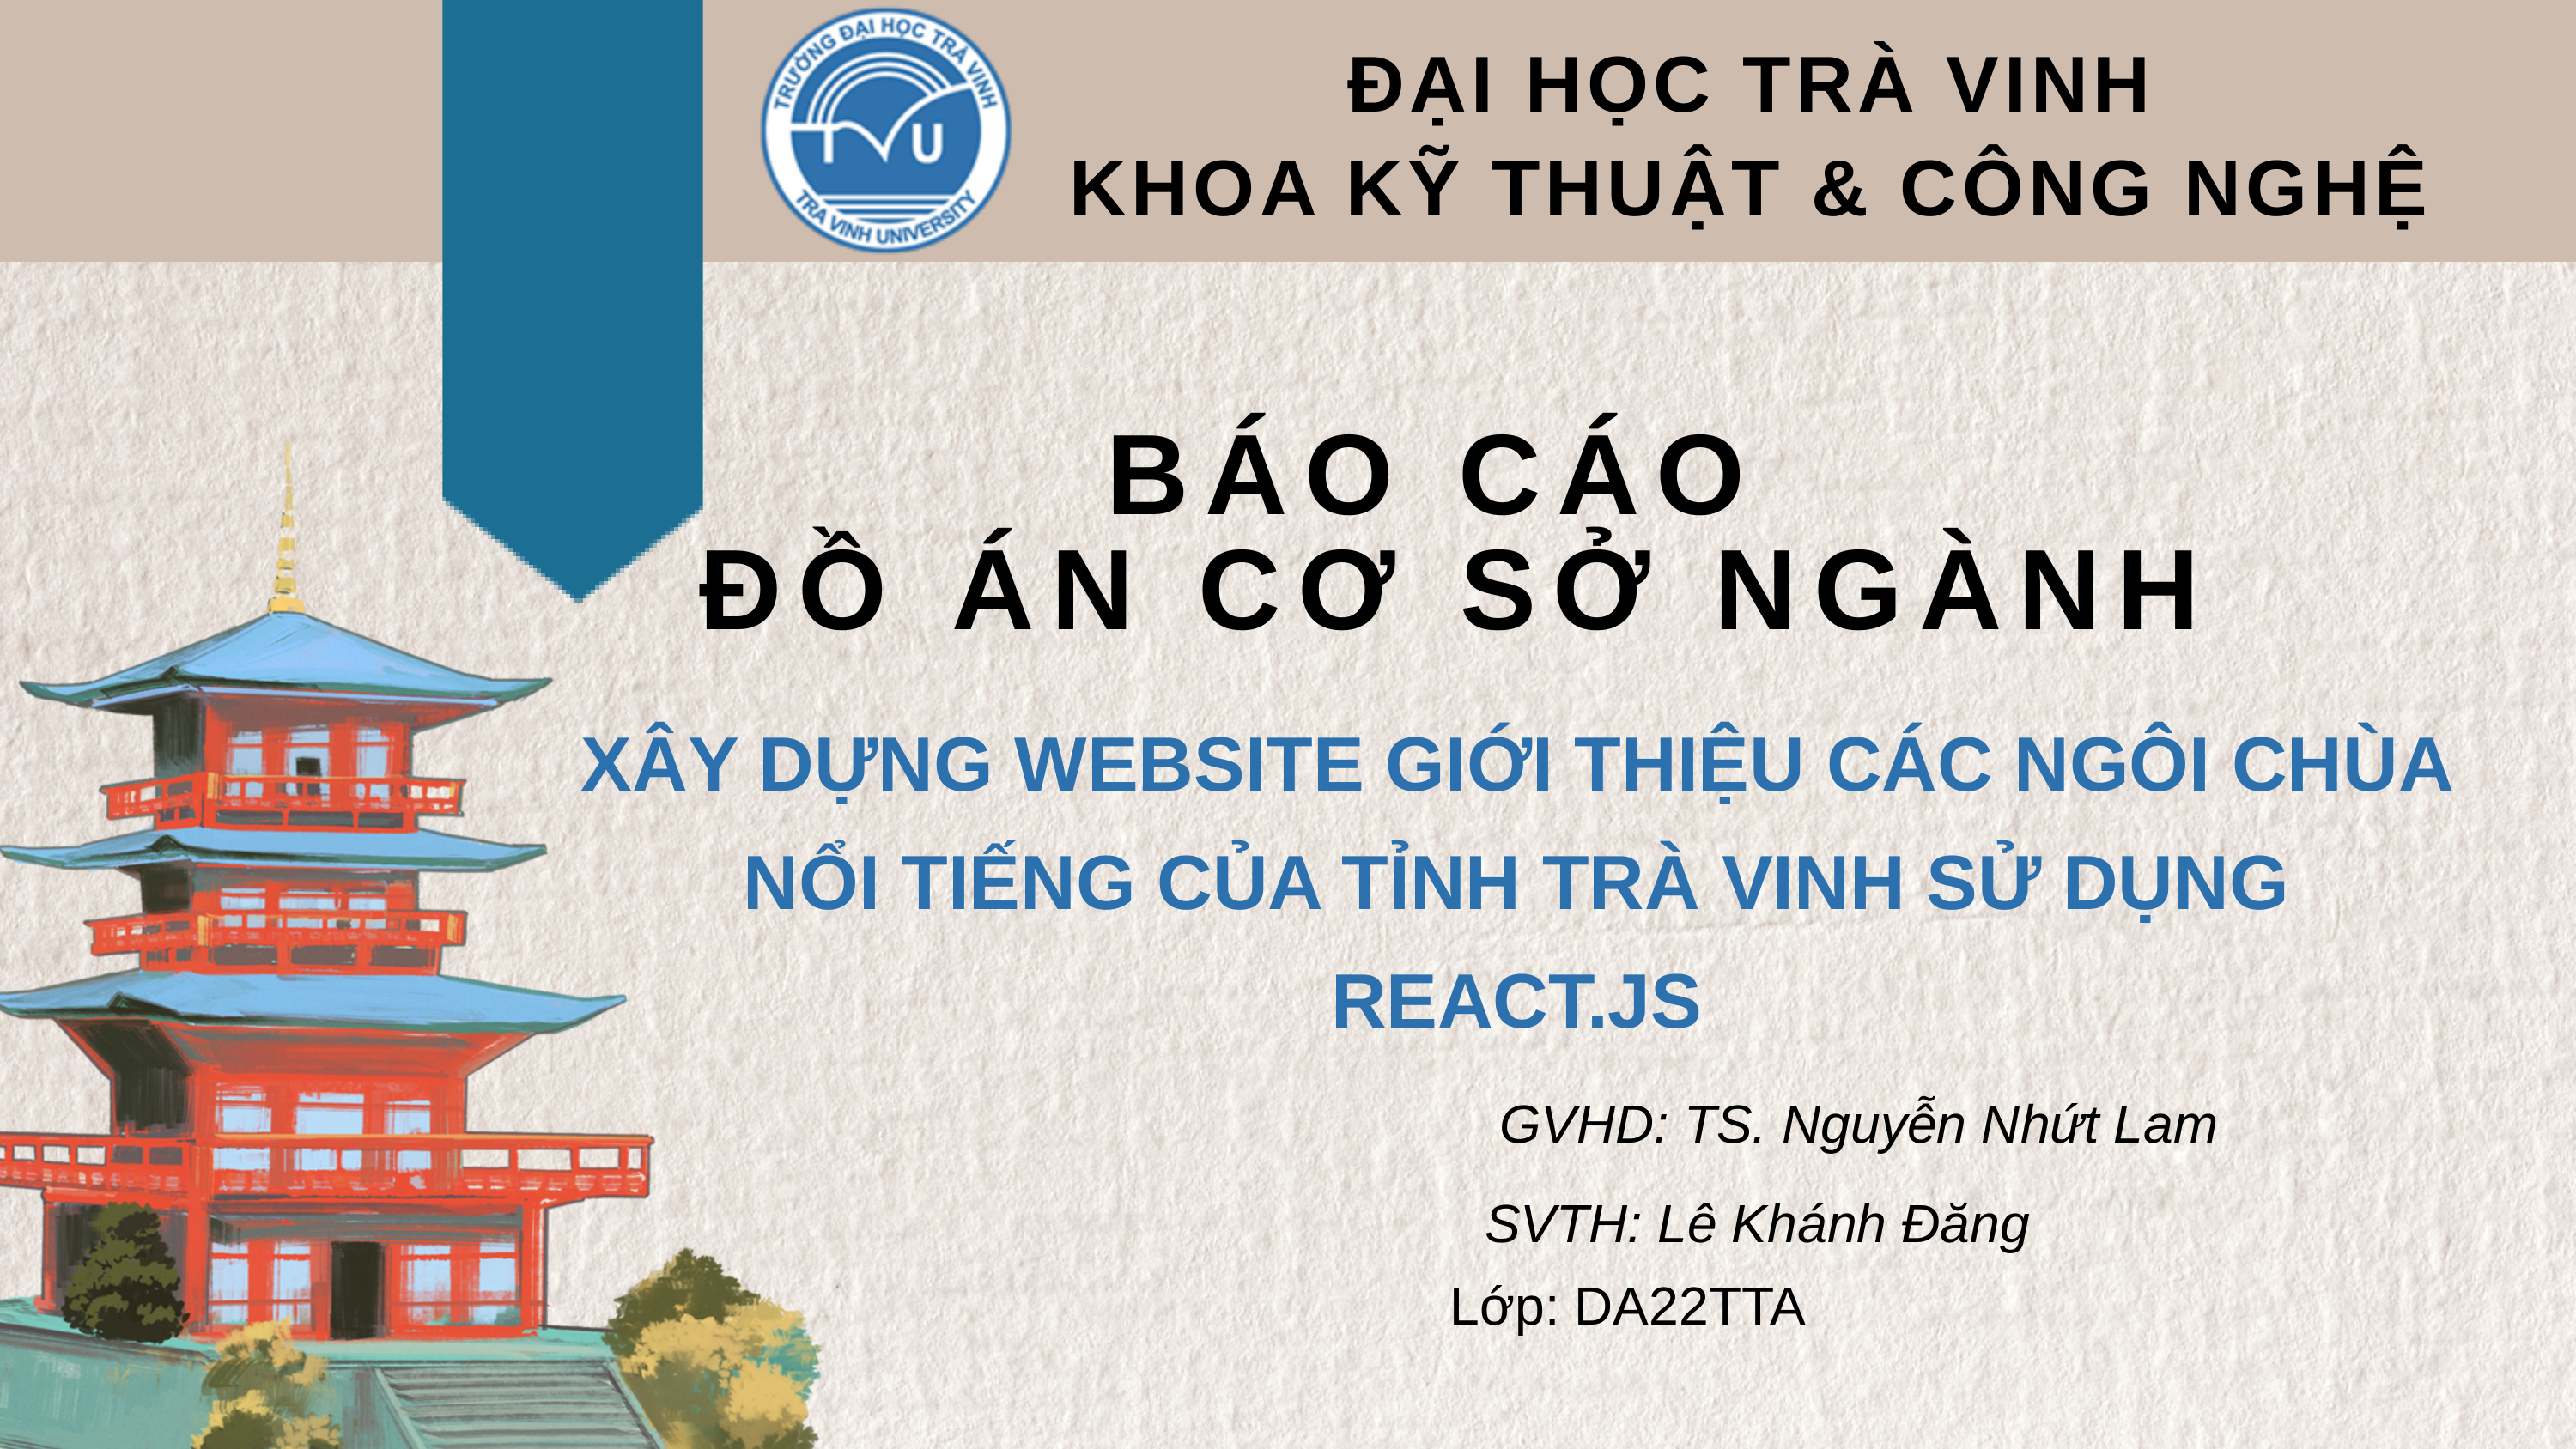

ĐẠI HỌC TRÀ VINH
KHOA KỸ THUẬT & CÔNG NGHỆ
BÁO CÁO
ĐỒ ÁN CƠ SỞ NGÀNH

XÂY DỰNG WEBSITE GIỚI THIỆU CÁC NGÔI CHÙA NỔI TIẾNG CỦA TỈNH TRÀ VINH SỬ DỤNG REACT.JS
GVHD: TS. Nguyễn Nhứt Lam
SVTH: Lê Khánh Đăng
Lớp: DA22TTA